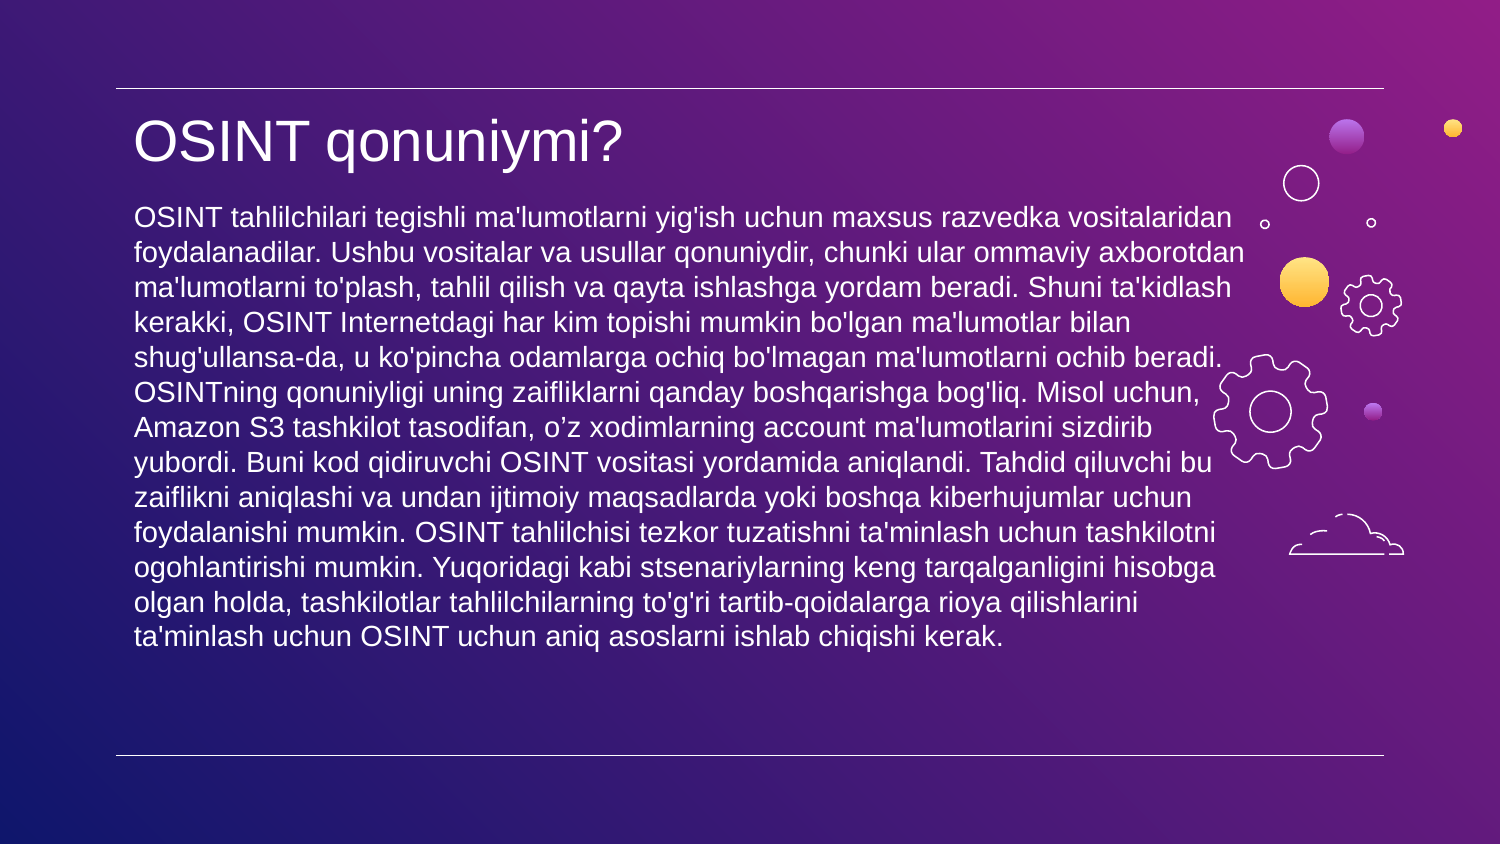

# OSINT qonuniymi?

OSINT tahlilchilari tegishli ma'lumotlarni yig'ish uchun maxsus razvedka vositalaridan foydalanadilar. Ushbu vositalar va usullar qonuniydir, chunki ular ommaviy axborotdan ma'lumotlarni to'plash, tahlil qilish va qayta ishlashga yordam beradi. Shuni ta'kidlash kerakki, OSINT Internetdagi har kim topishi mumkin bo'lgan ma'lumotlar bilan shug'ullansa-da, u ko'pincha odamlarga ochiq bo'lmagan ma'lumotlarni ochib beradi. OSINTning qonuniyligi uning zaifliklarni qanday boshqarishga bog'liq. Misol uchun, Amazon S3 tashkilot tasodifan, o’z xodimlarning account ma'lumotlarini sizdirib yubordi. Buni kod qidiruvchi OSINT vositasi yordamida aniqlandi. Tahdid qiluvchi bu zaiflikni aniqlashi va undan ijtimoiy maqsadlarda yoki boshqa kiberhujumlar uchun foydalanishi mumkin. OSINT tahlilchisi tezkor tuzatishni ta'minlash uchun tashkilotni ogohlantirishi mumkin. Yuqoridagi kabi stsenariylarning keng tarqalganligini hisobga olgan holda, tashkilotlar tahlilchilarning to'g'ri tartib-qoidalarga rioya qilishlarini ta'minlash uchun OSINT uchun aniq asoslarni ishlab chiqishi kerak.